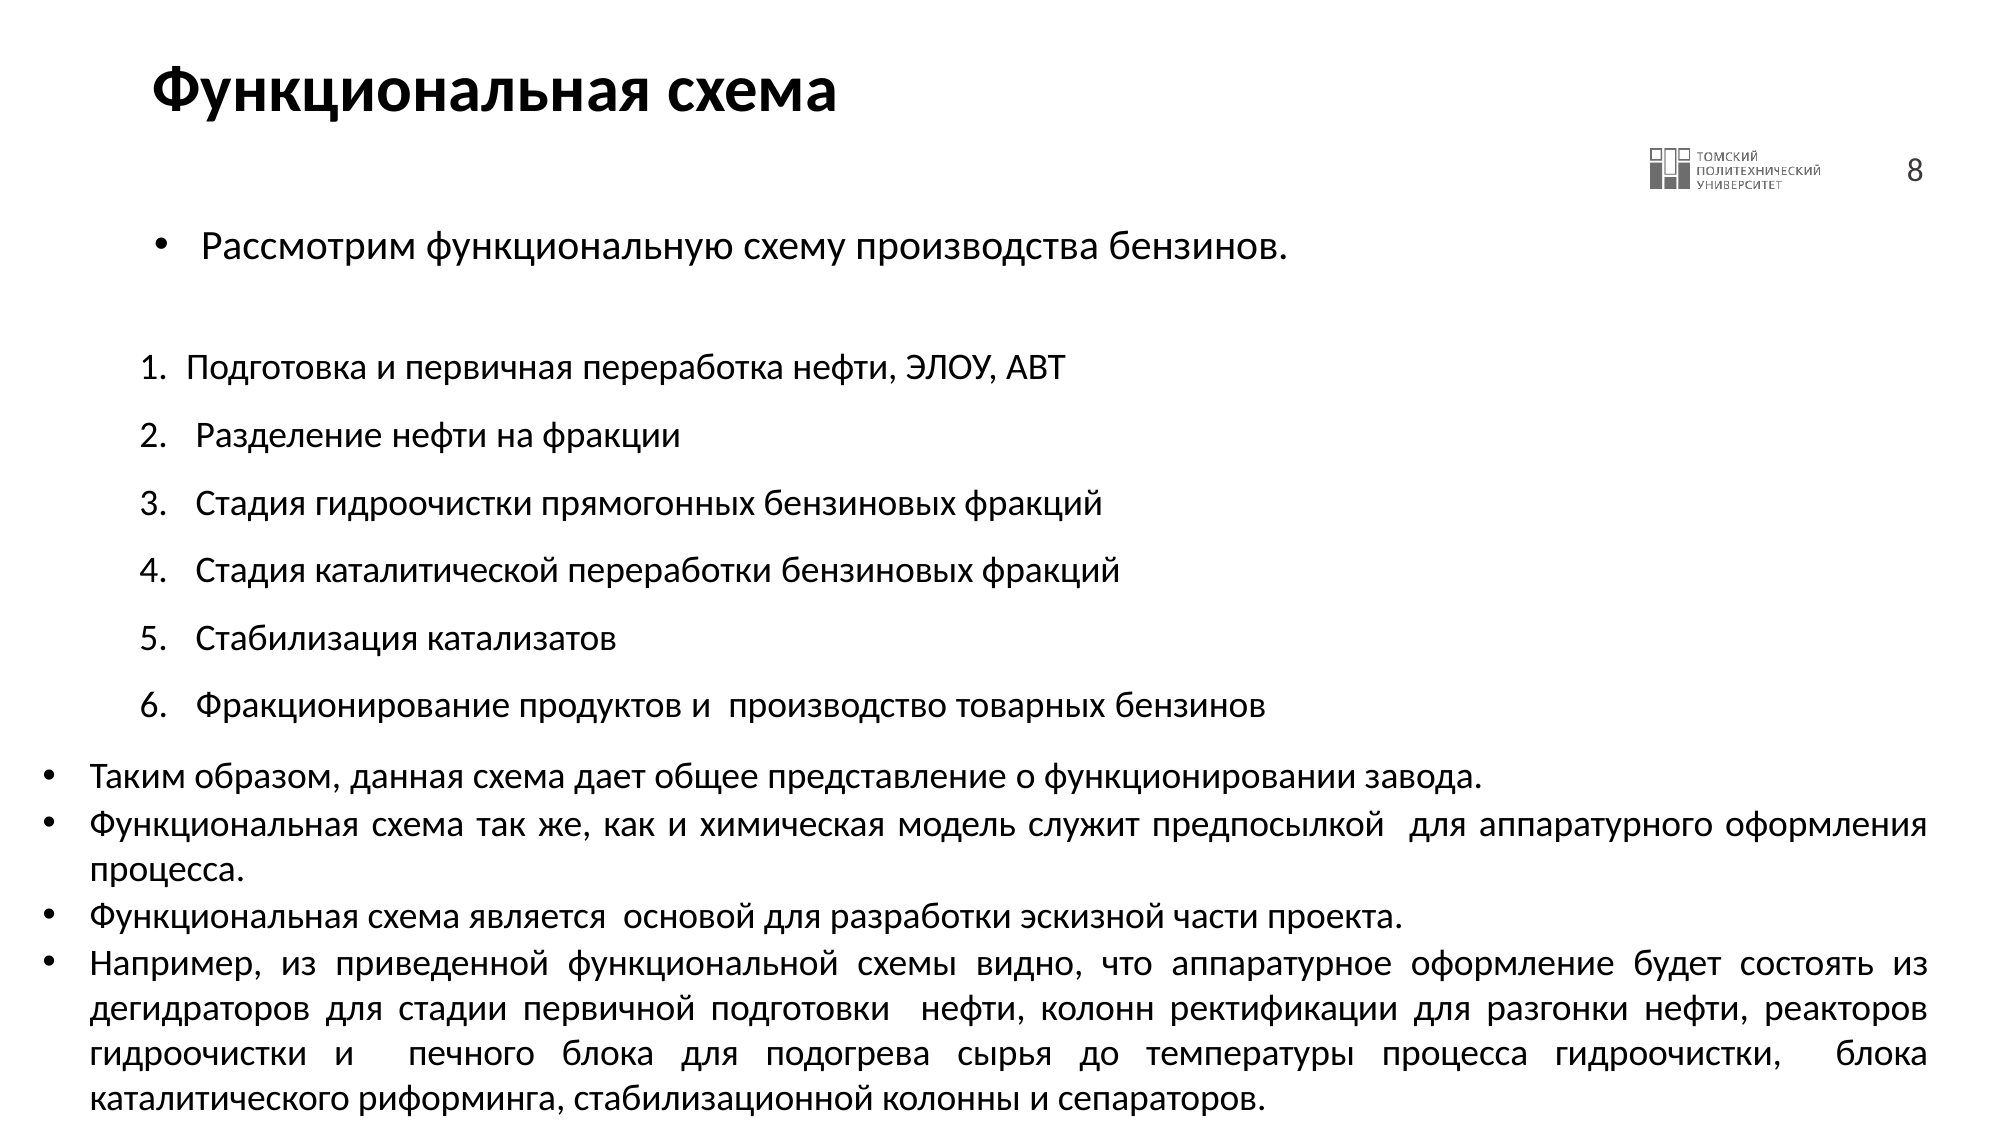

# Функциональная схема
Рассмотрим функциональную схему производства бензинов.
Подготовка и первичная переработка нефти, ЭЛОУ, АВТ
Разделение нефти на фракции
Стадия гидроочистки прямогонных бензиновых фракций
Стадия каталитической переработки бензиновых фракций
Стабилизация катализатов
Фракционирование продуктов и  производство товарных бензинов
Таким образом, данная схема дает общее представление о функционировании завода.
Функциональная схема так же, как и химическая модель служит предпосылкой  для аппаратурного оформления процесса.
Функциональная схема является  основой для разработки эскизной части проекта.
Например, из приведенной функциональной схемы видно, что аппаратурное оформление будет состоять из дегидраторов для стадии первичной подготовки  нефти, колонн ректификации для разгонки нефти, реакторов гидроочистки и  печного блока для подогрева сырья до температуры процесса гидроочистки,  блока каталитического риформинга, стабилизационной колонны и сепараторов.